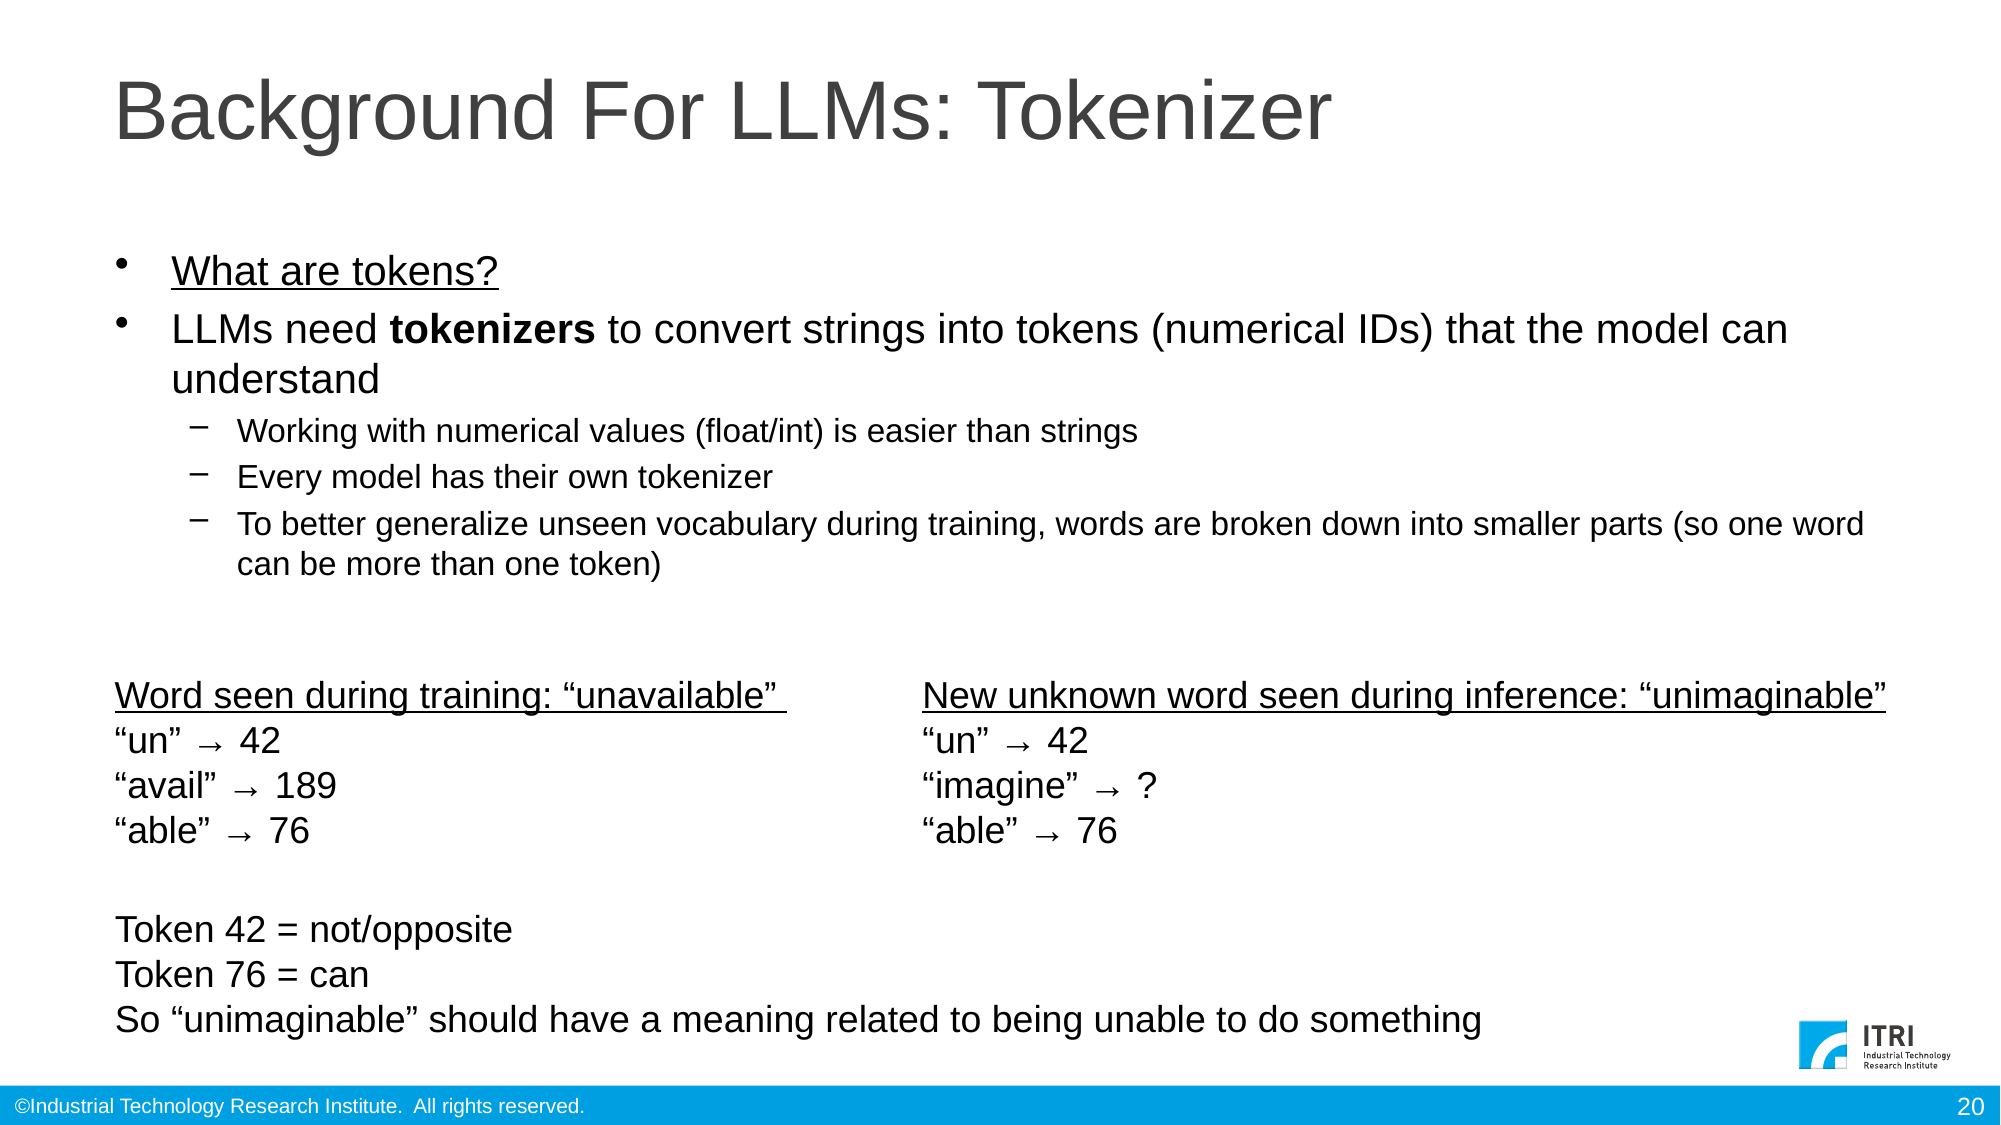

# Background For LLMs: Tokenizer
What are tokens?
LLMs need tokenizers to convert strings into tokens (numerical IDs) that the model can understand
Working with numerical values (float/int) is easier than strings
Every model has their own tokenizer
To better generalize unseen vocabulary during training, words are broken down into smaller parts (so one word can be more than one token)

Word seen during training: “unavailable”
“un” → 42
“avail” → 189
“able” → 76
New unknown word seen during inference: “unimaginable”
“un” → 42
“imagine” → ?
“able” → 76
Token 42 = not/opposite
Token 76 = can
So “unimaginable” should have a meaning related to being unable to do something
20